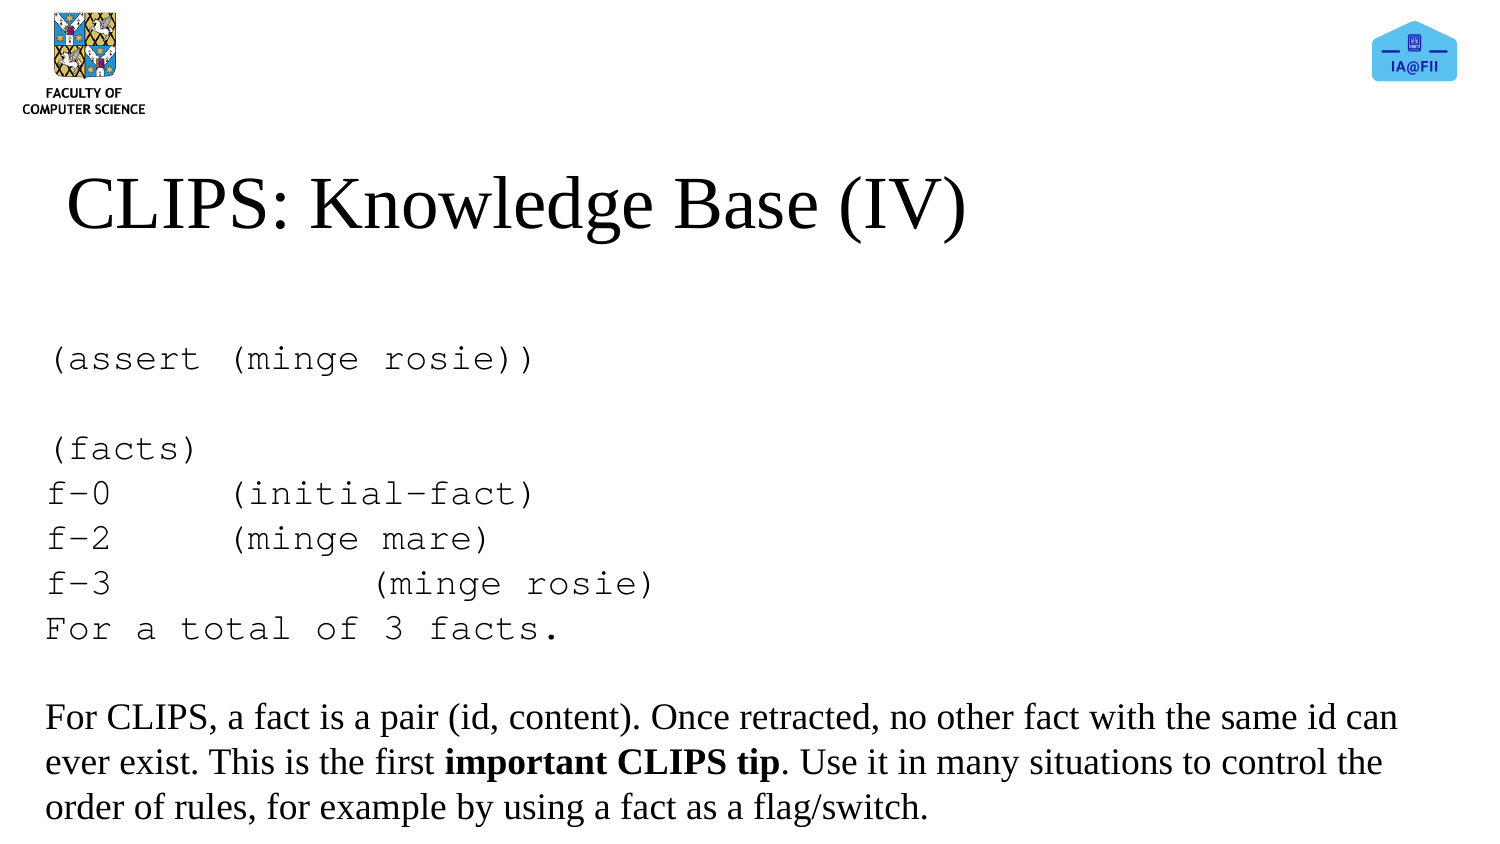

# CLIPS: Knowledge Base (IV)

(assert (minge rosie))

(facts)
f-0     (initial-fact)
f-2     (minge mare)
f-3		 (minge rosie)
For a total of 3 facts.

For CLIPS, a fact is a pair (id, content). Once retracted, no other fact with the same id can ever exist. This is the first important CLIPS tip. Use it in many situations to control the order of rules, for example by using a fact as a flag/switch.